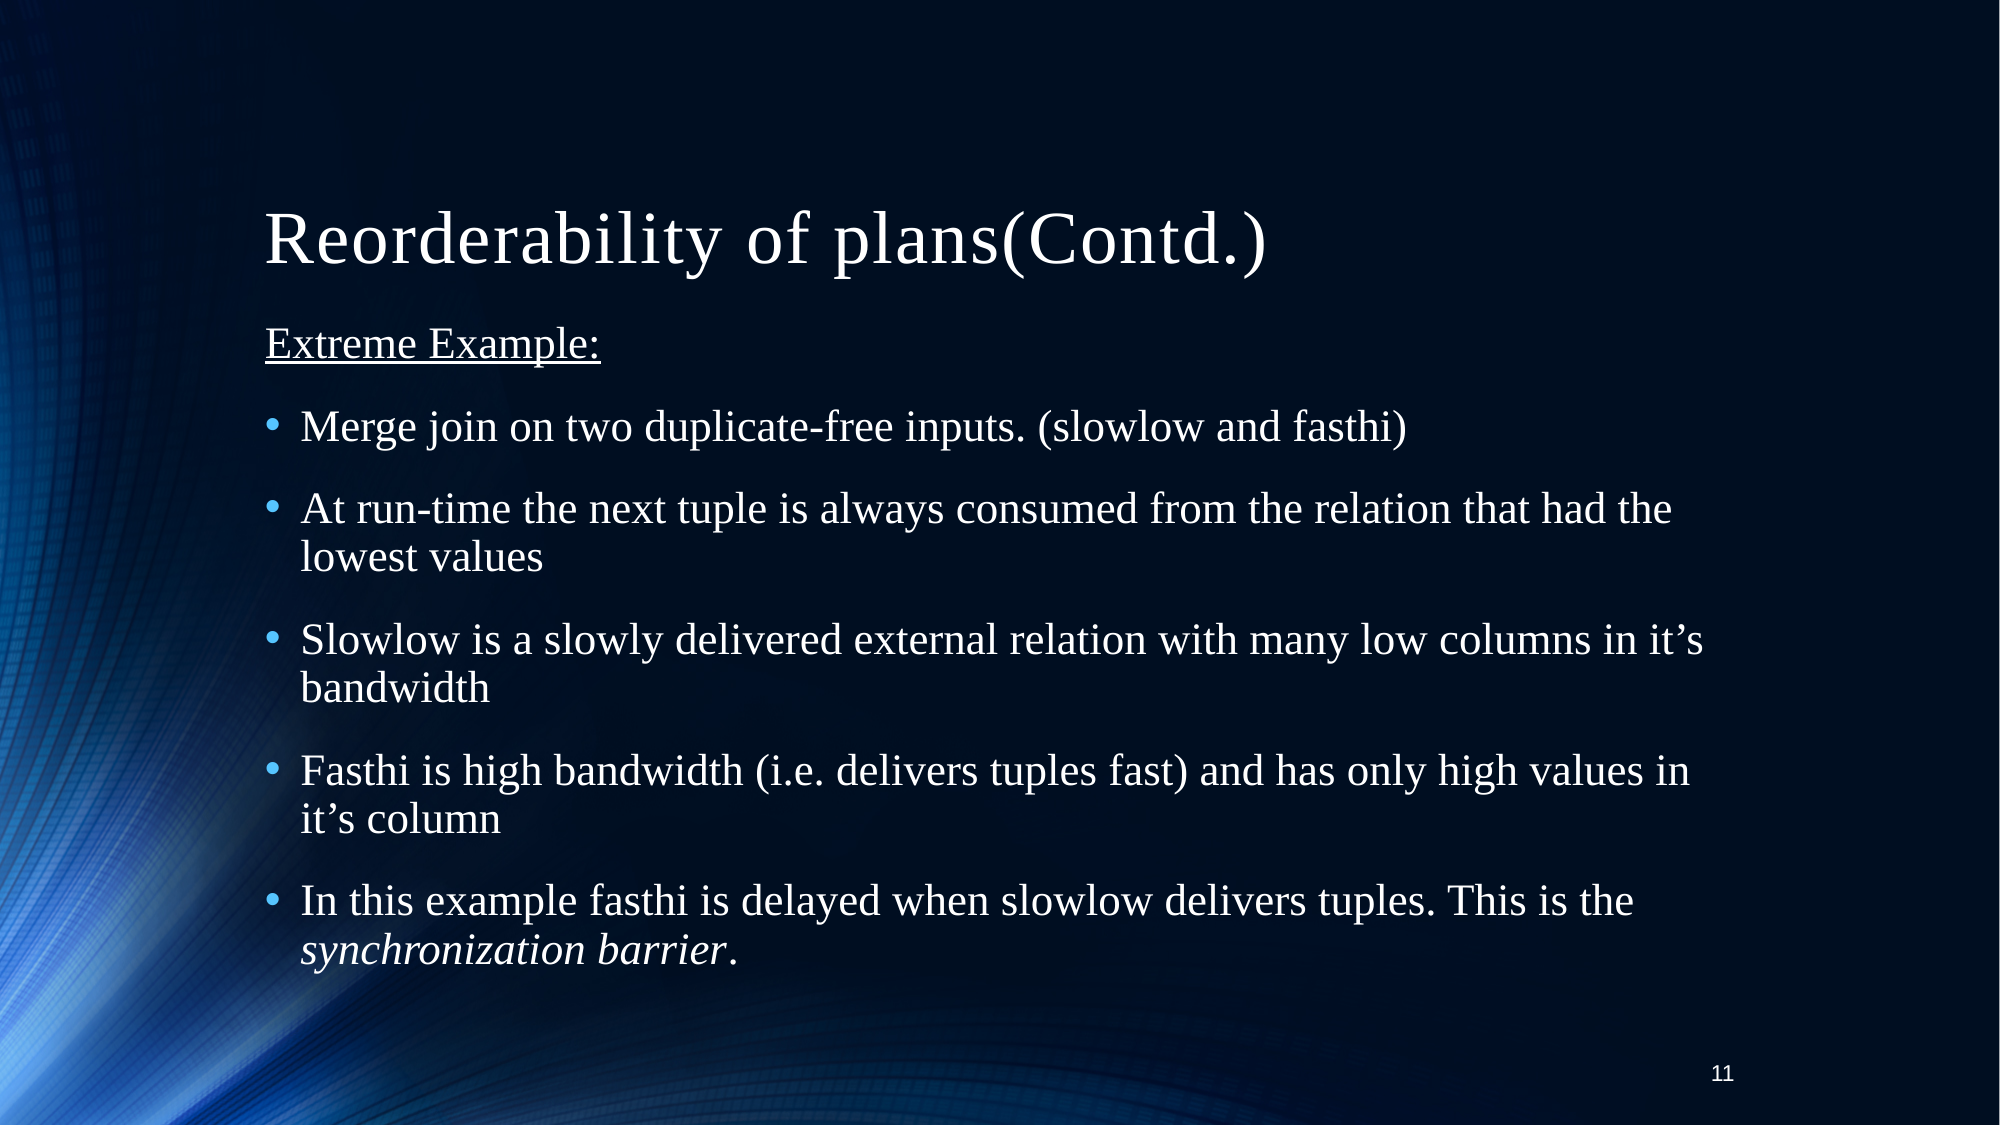

# Reorderability of plans(Contd.)
Extreme Example:
Merge join on two duplicate-free inputs. (slowlow and fasthi)
At run-time the next tuple is always consumed from the relation that had the lowest values
Slowlow is a slowly delivered external relation with many low columns in it’s bandwidth
Fasthi is high bandwidth (i.e. delivers tuples fast) and has only high values in it’s column
In this example fasthi is delayed when slowlow delivers tuples. This is the synchronization barrier.
11